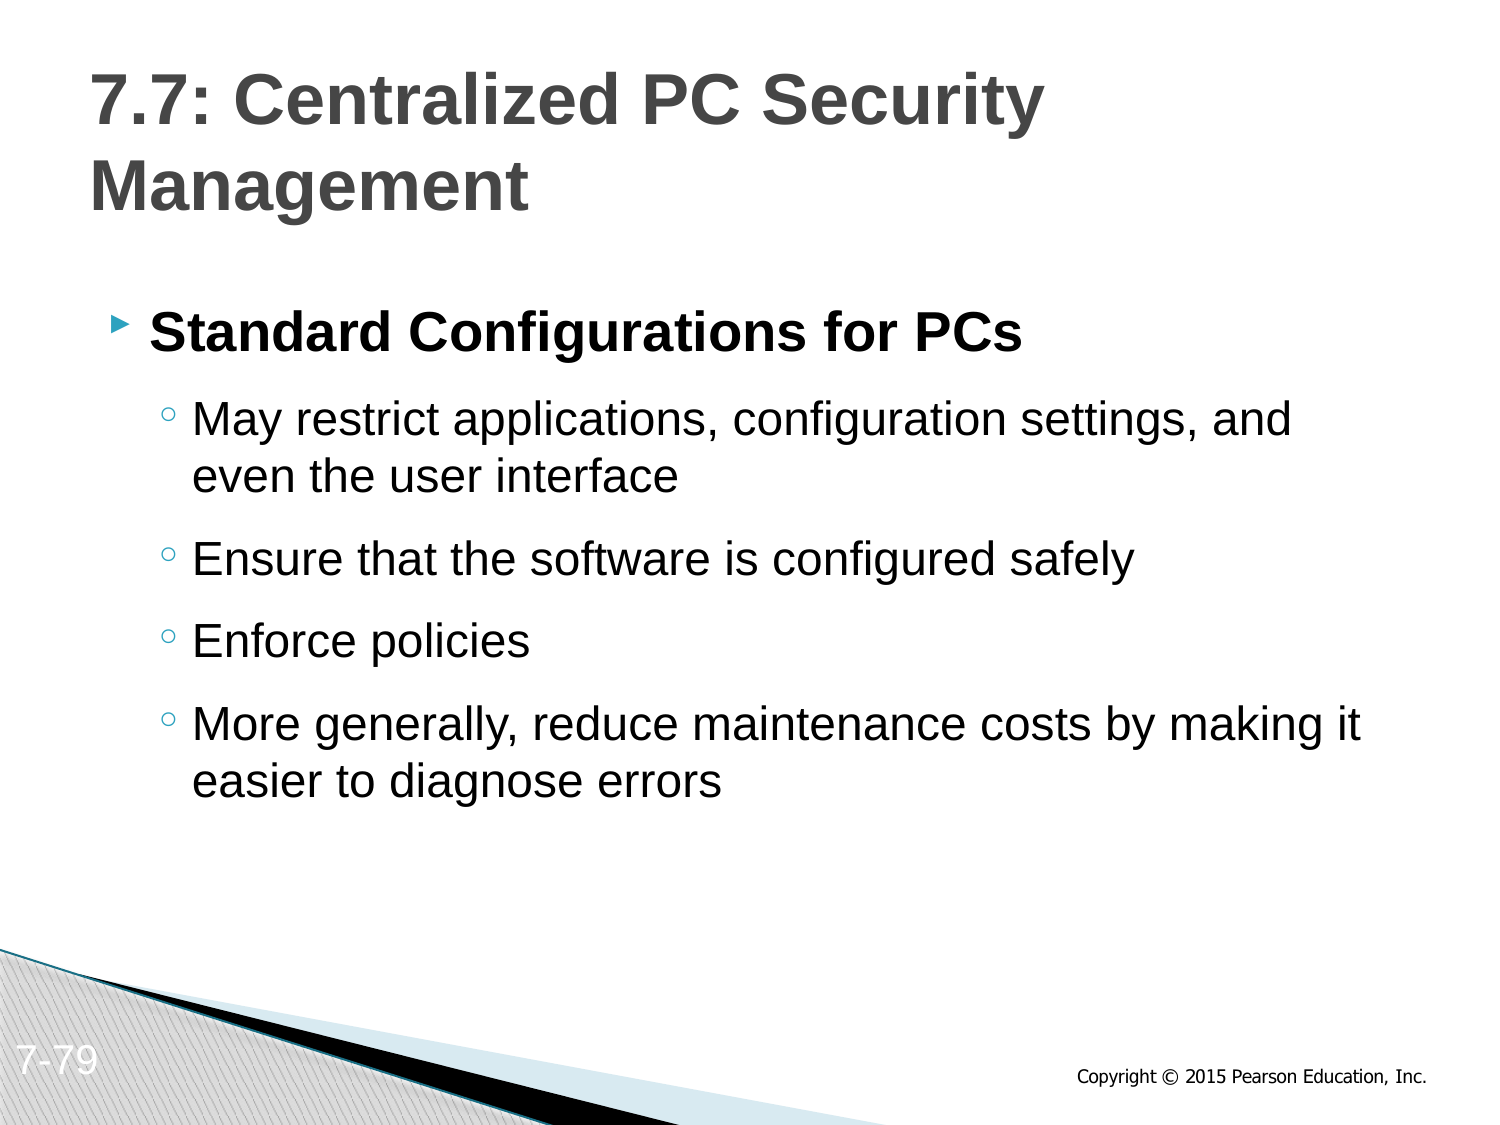

# 7.7: Centralized PC Security Management
Standard Configurations for PCs
May restrict applications, configuration settings, and even the user interface
Ensure that the software is configured safely
Enforce policies
More generally, reduce maintenance costs by making it easier to diagnose errors

7-79